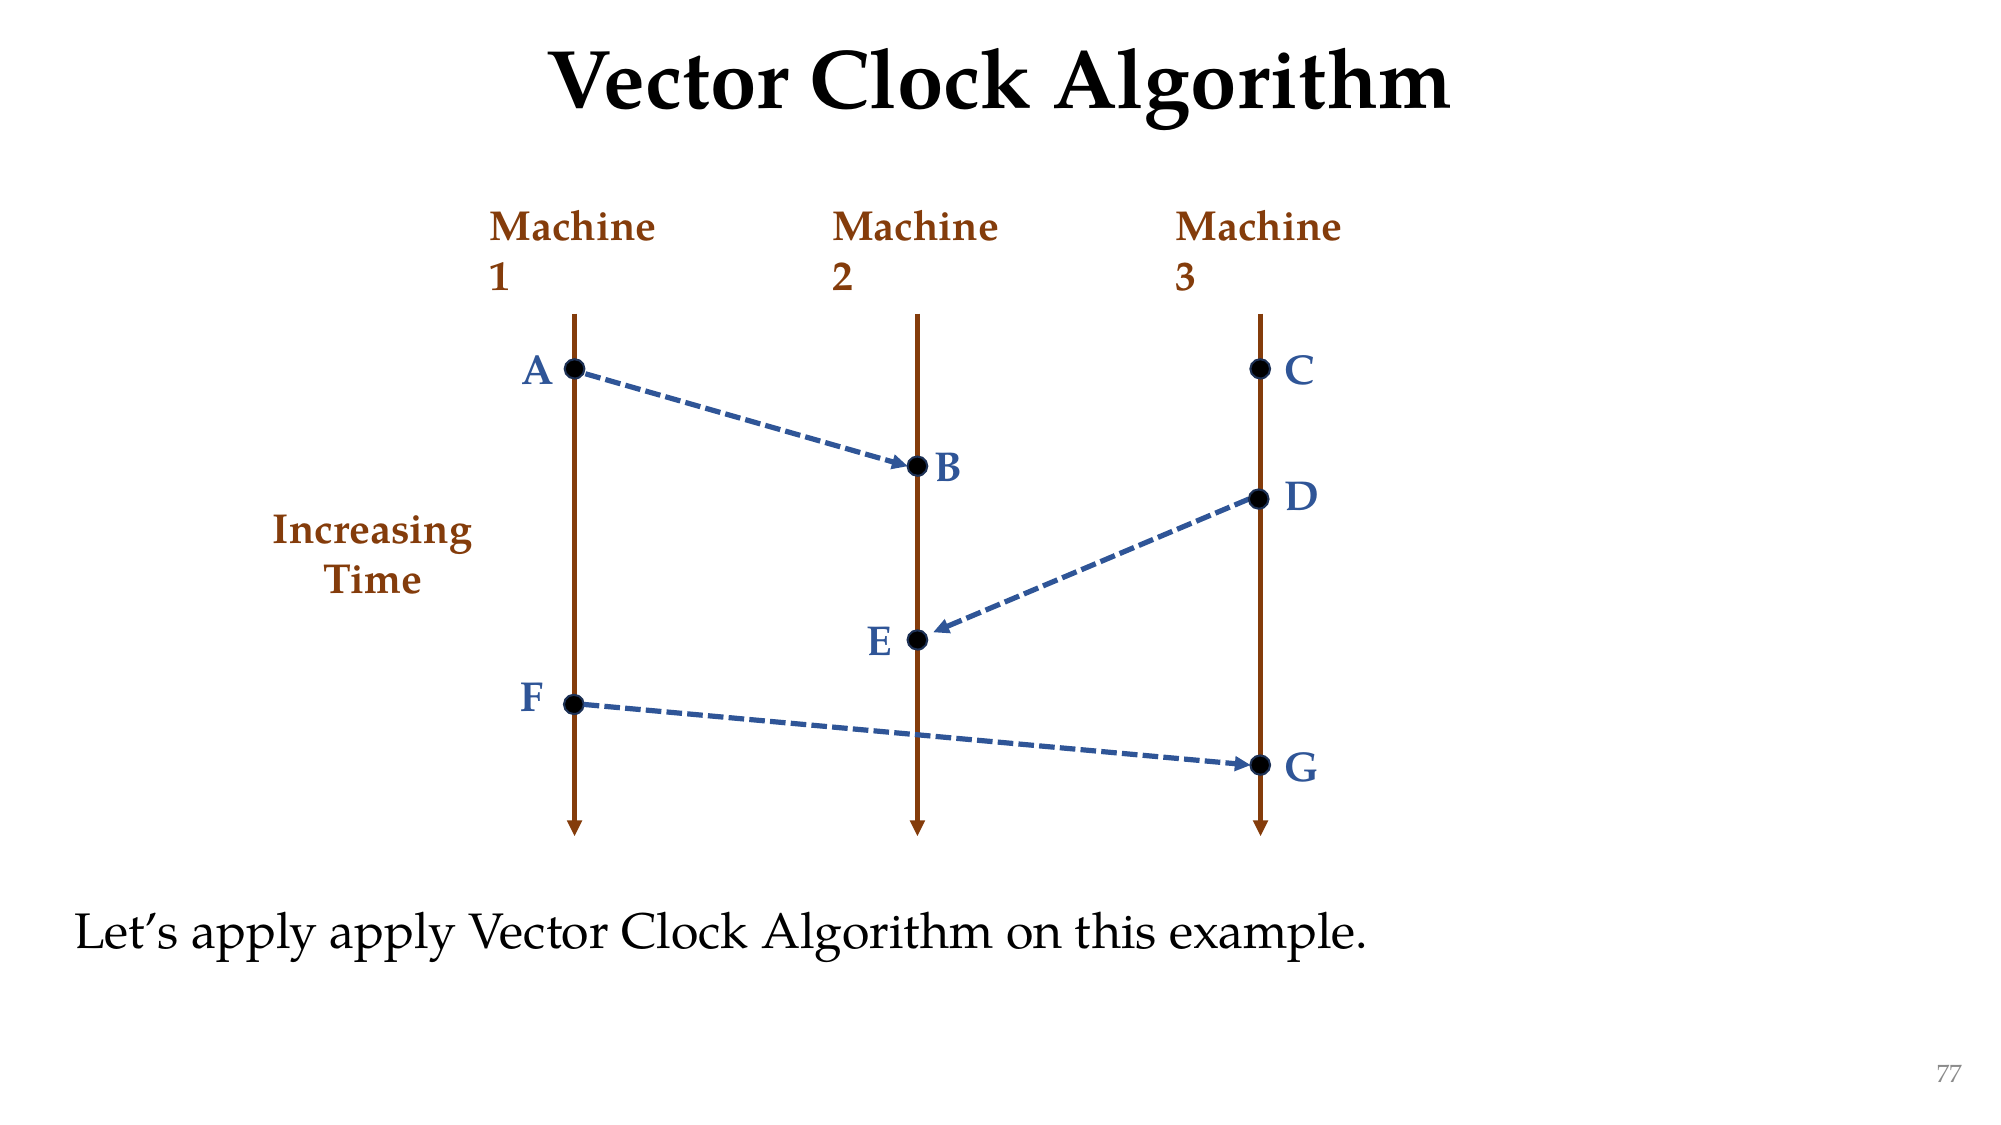

# Vector Clock Algorithm
Machine 1
Machine 2
Machine 3
A
C

B

D

Increasing
Time
E

F

G

Let’s apply apply Vector Clock Algorithm on this example.

77